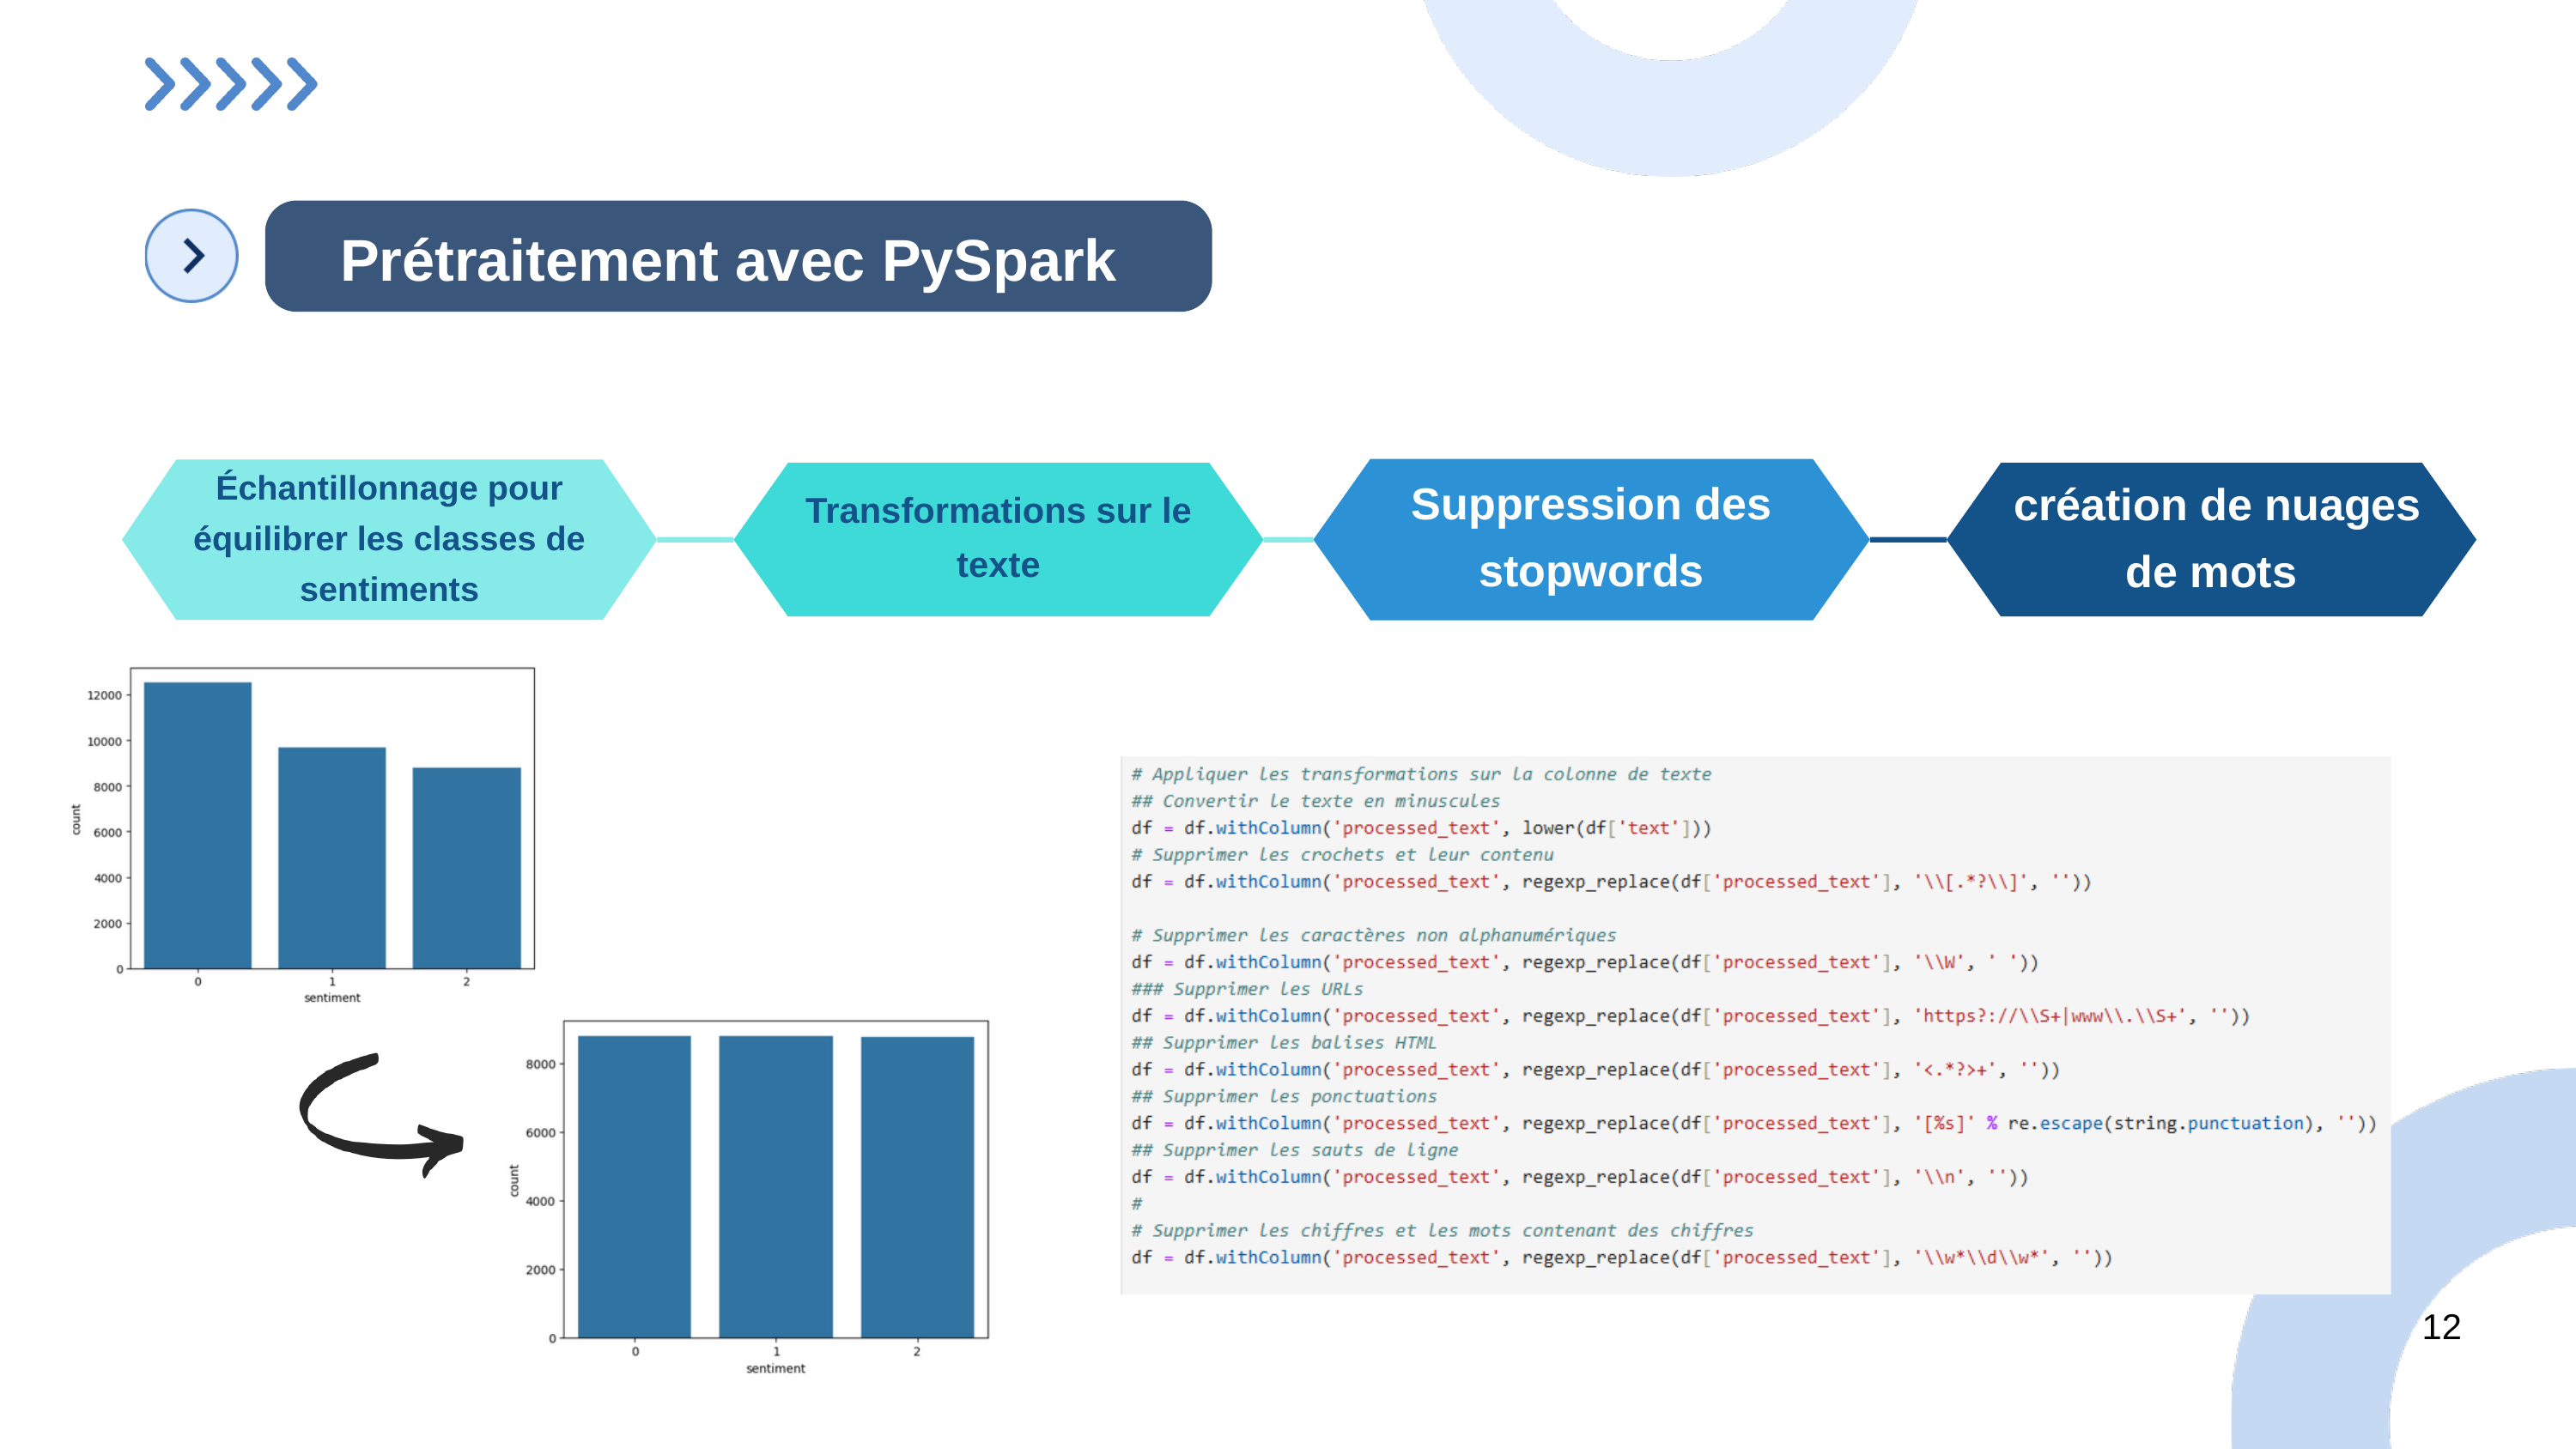

Prétraitement avec PySpark

Suppression des stopwords

Échantillonnage pour équilibrer les classes de sentiments

Transformations sur le texte

 création de nuages de mots

12